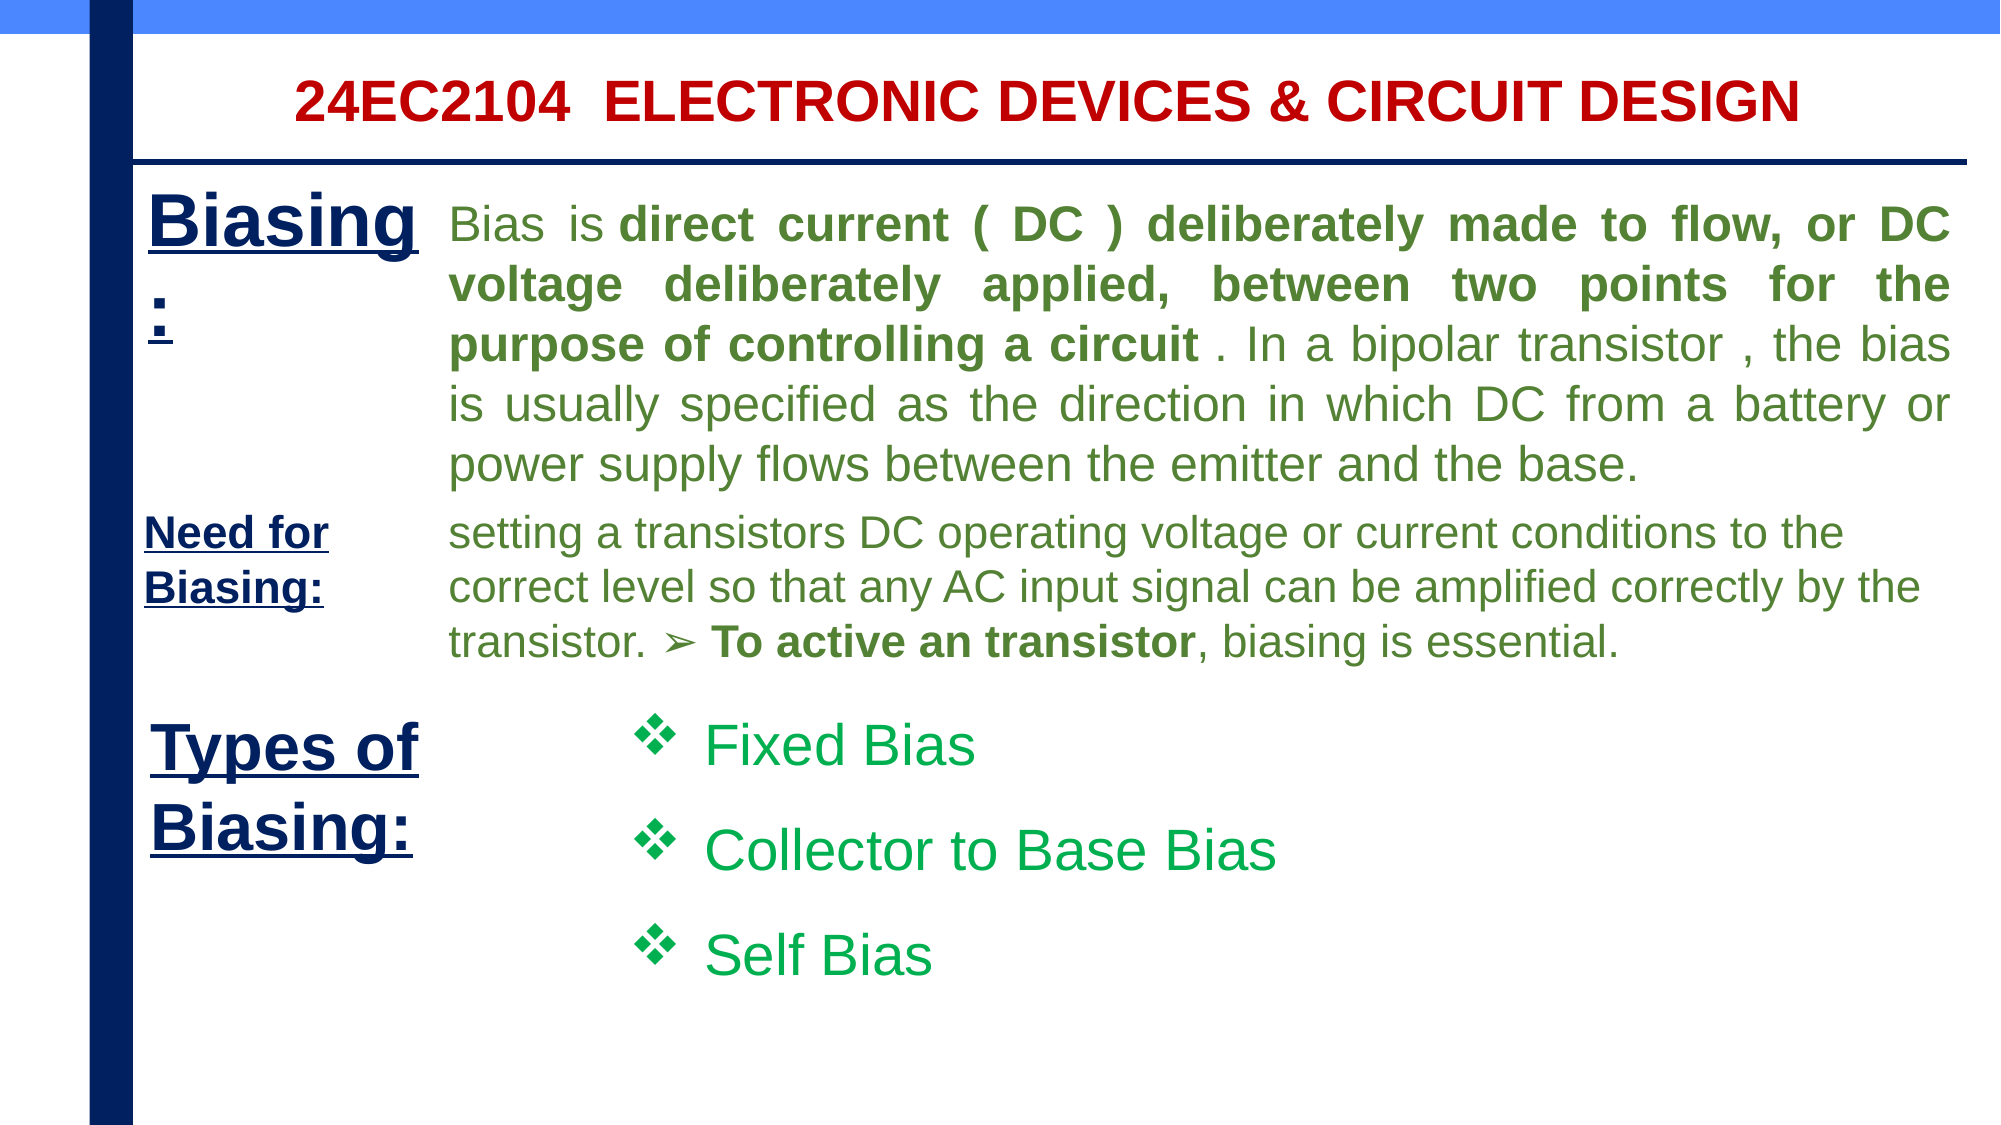

24EC2104  ELECTRONIC DEVICES & CIRCUIT DESIGN
Biasing:
Bias is direct current ( DC ) deliberately made to flow, or DC voltage deliberately applied, between two points for the purpose of controlling a circuit . In a bipolar transistor , the bias is usually specified as the direction in which DC from a battery or power supply flows between the emitter and the base.
setting a transistors DC operating voltage or current conditions to the correct level so that any AC input signal can be amplified correctly by the transistor. ➢ To active an transistor, biasing is essential.
Need for Biasing:
Fixed Bias
Collector to Base Bias
Self Bias
Types of Biasing: